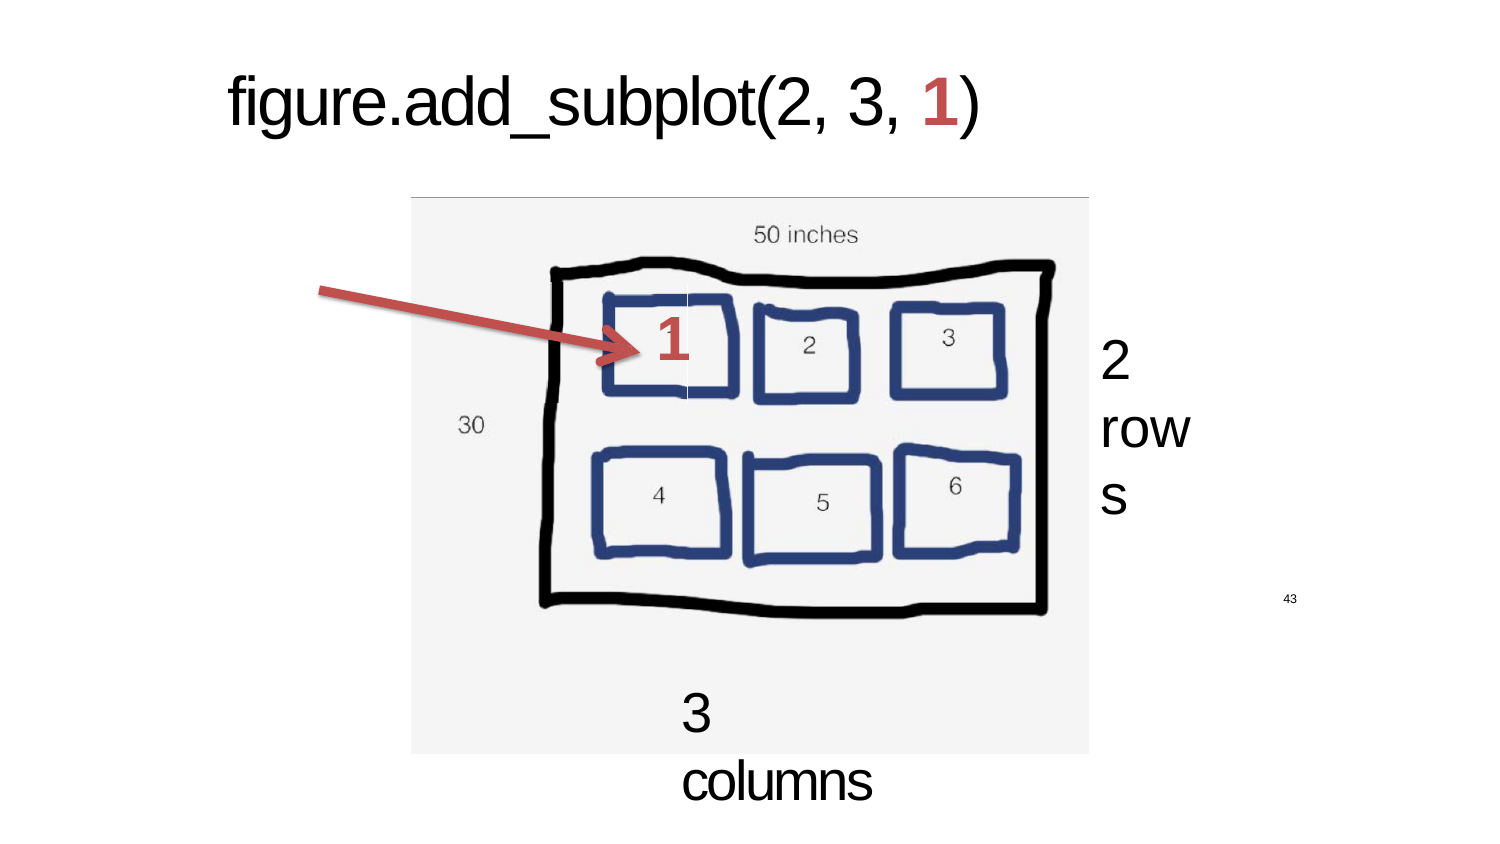

# figure.add_subplot(2, 3, 1)

1
2
rows
43
3 columns